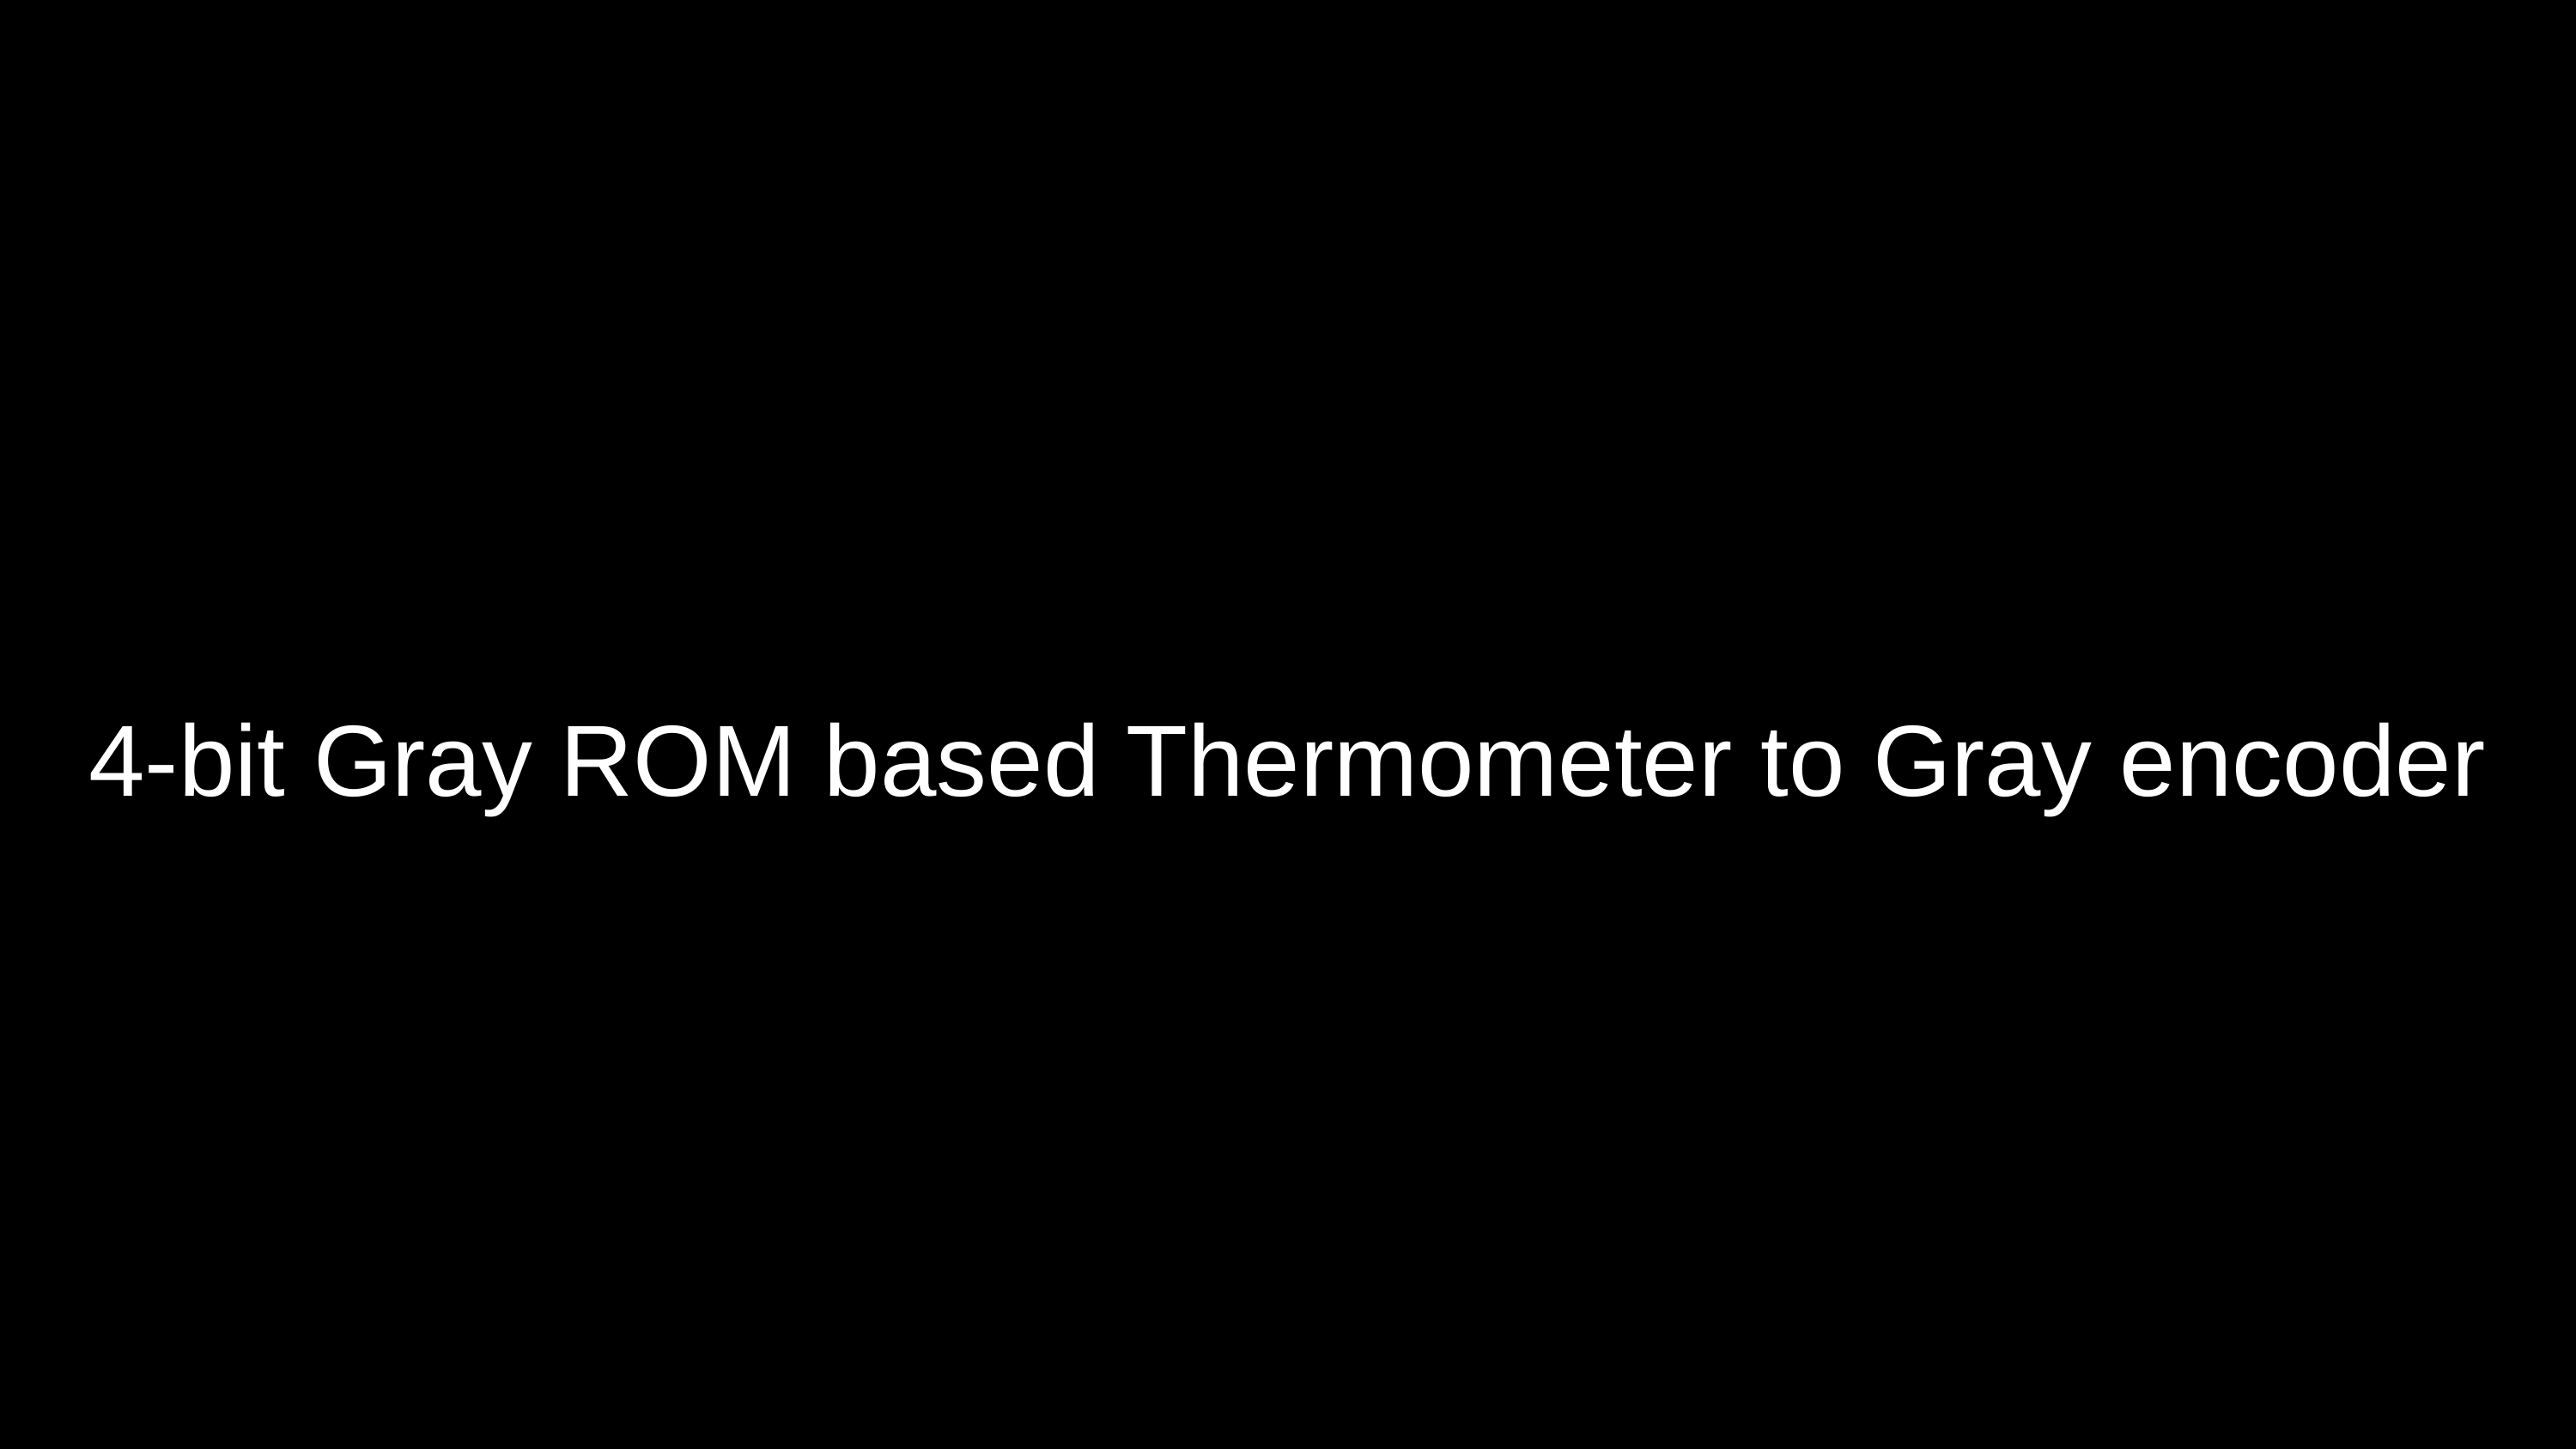

4-bit Gray ROM based Thermometer to Gray encoder